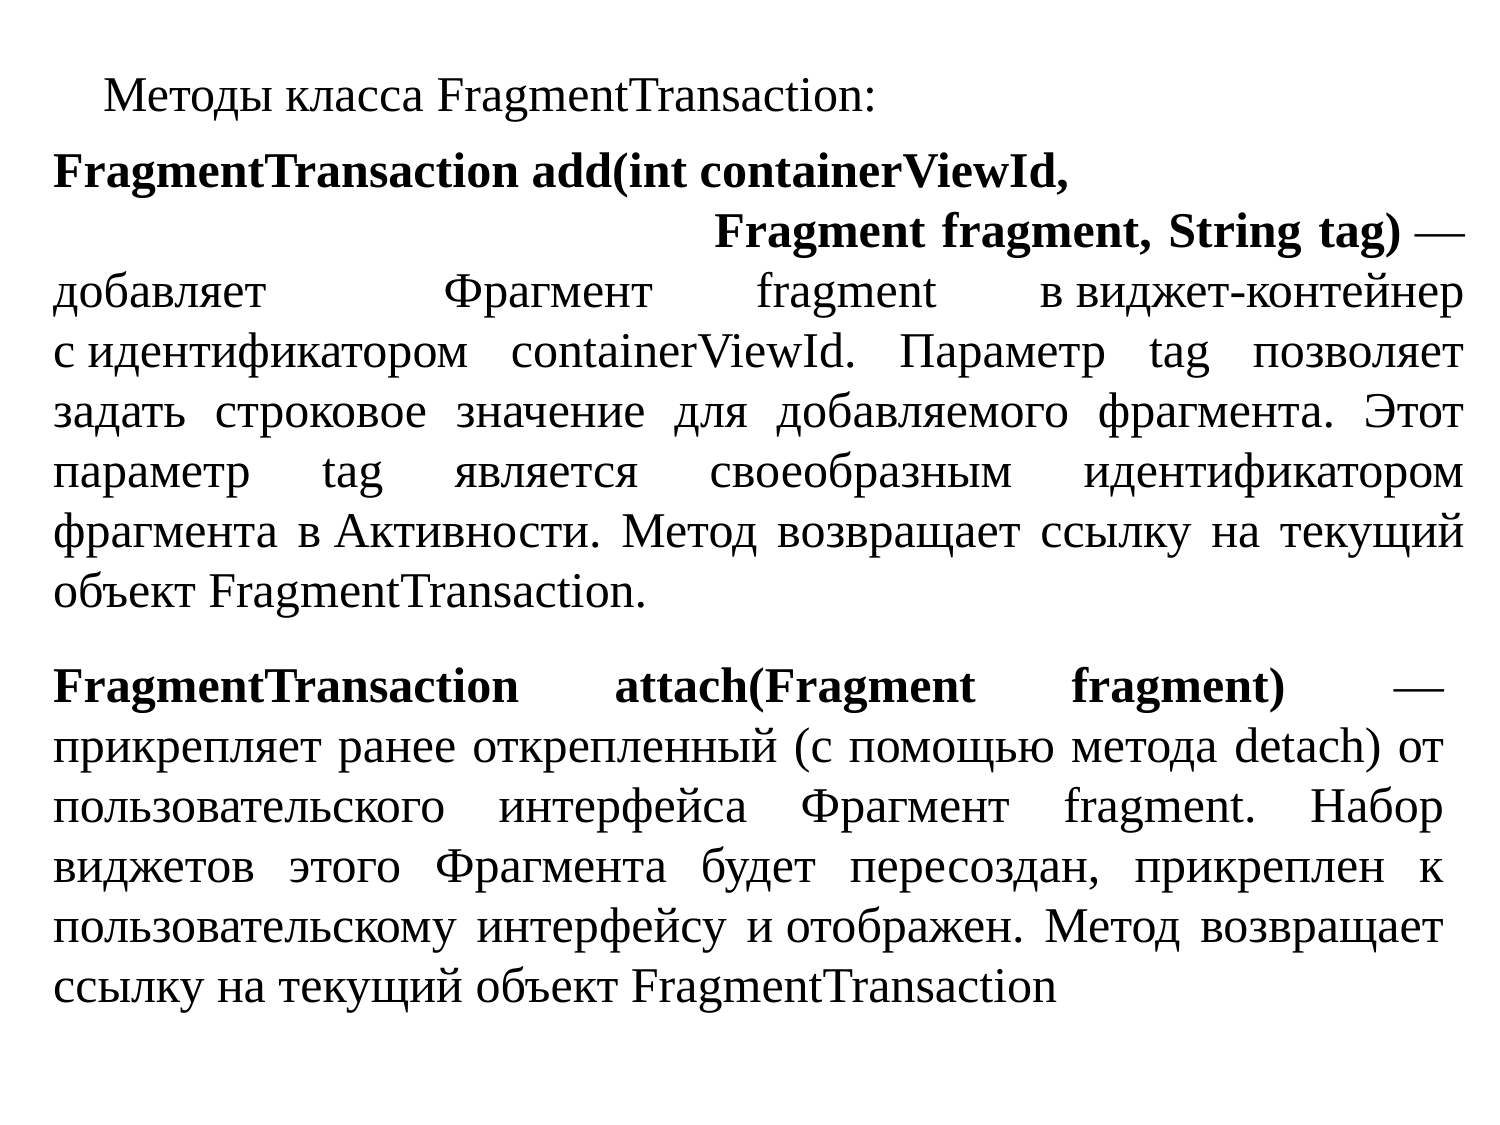

Методы класса FragmentTransaction:
FragmentTransaction add(int containerViewId,
                                        Fragment fragment, String tag) — добавляет 	Фрагмент fragment в виджет-контейнер с идентификатором containerViewId. Параметр tag позволяет задать строковое значение для добавляемого фрагмента. Этот параметр tag является своеобразным идентификатором фрагмента в Активности. Метод возвращает ссылку на текущий объект FragmentTransaction.
FragmentTransaction attach(Fragment fragment)  — прикрепляет ранее открепленный (с помощью метода detach) от пользовательского интерфейса Фрагмент fragment. Набор виджетов этого Фрагмента будет пересоздан, прикреплен к пользовательскому интерфейсу и отображен. Метод возвращает ссылку на текущий объект FragmentTransaction